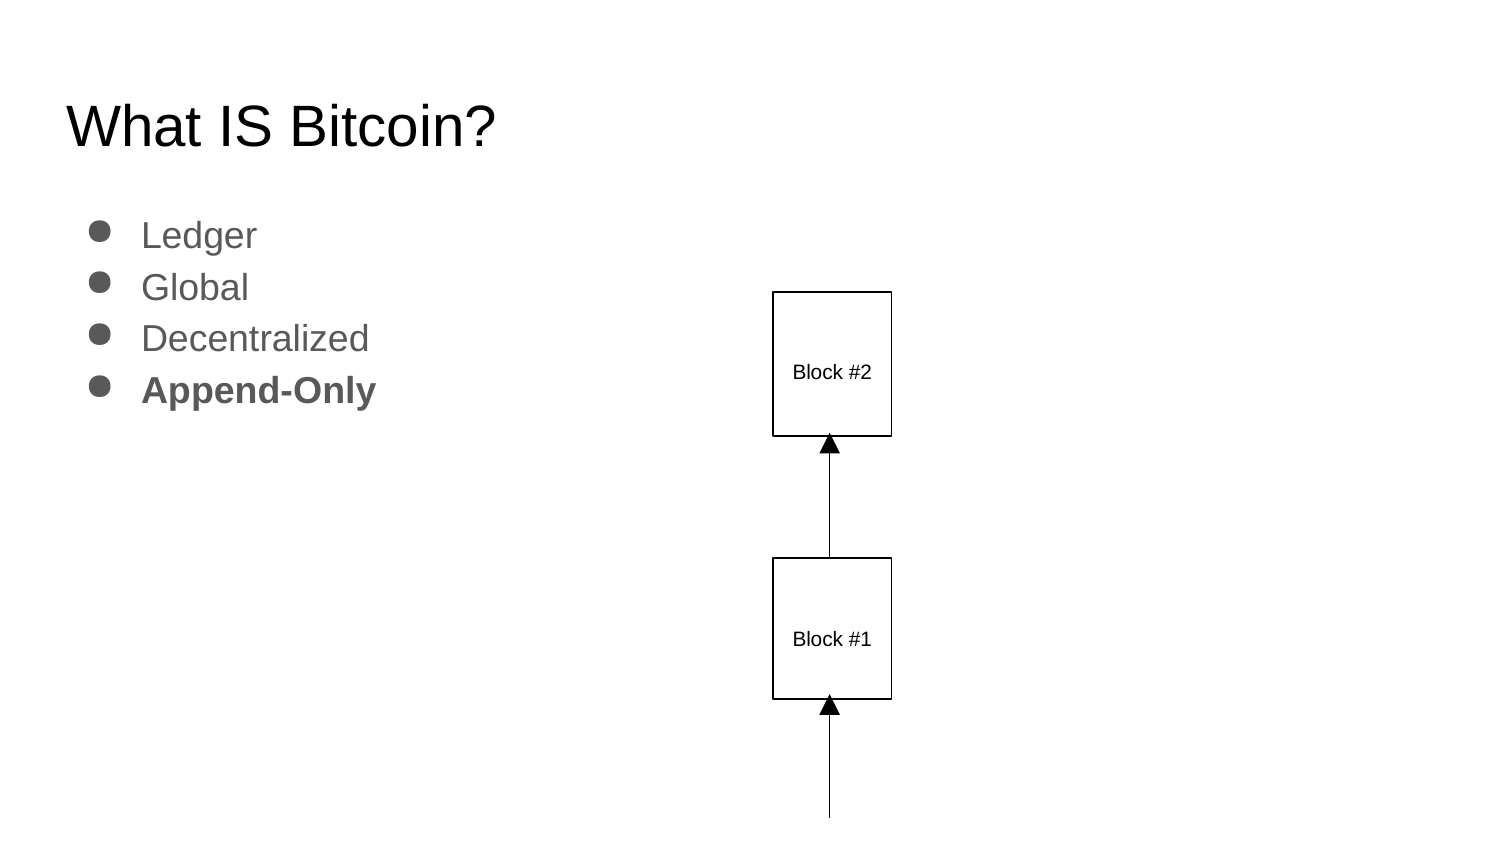

# What IS Bitcoin?
Ledger
Global
Decentralized
Append-Only

Block #2

Block #1